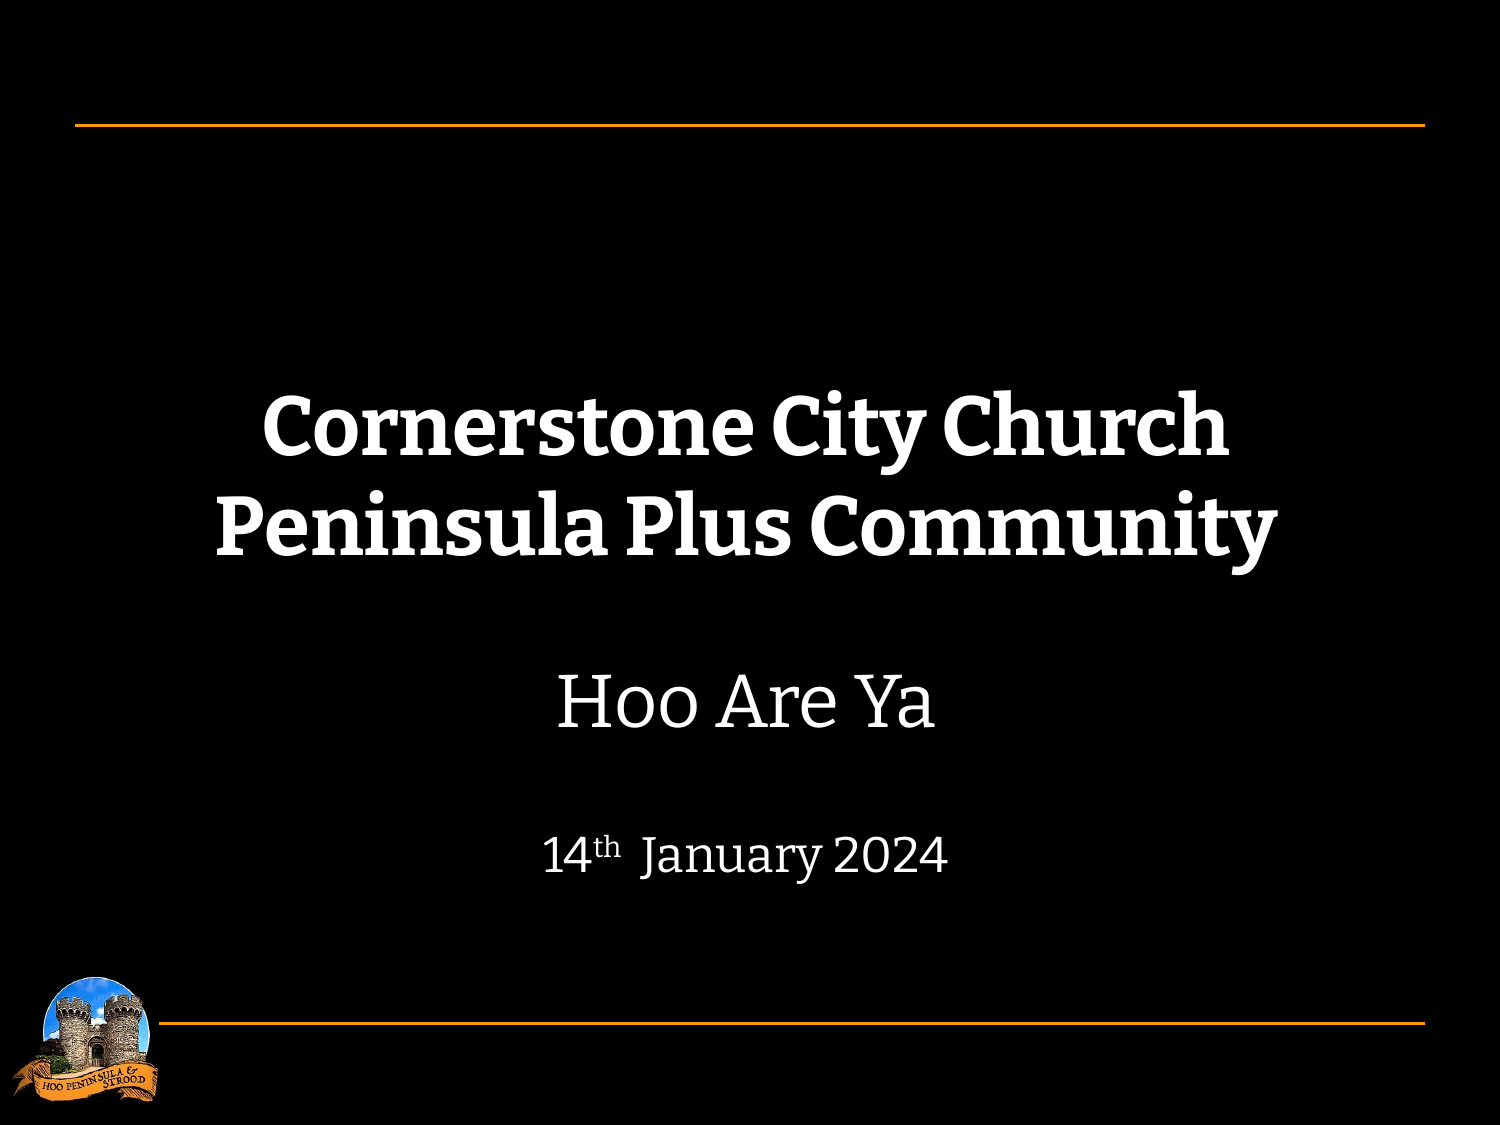

Cornerstone City Church
Peninsula Plus Community
Hoo Are Ya
14th  January 2024